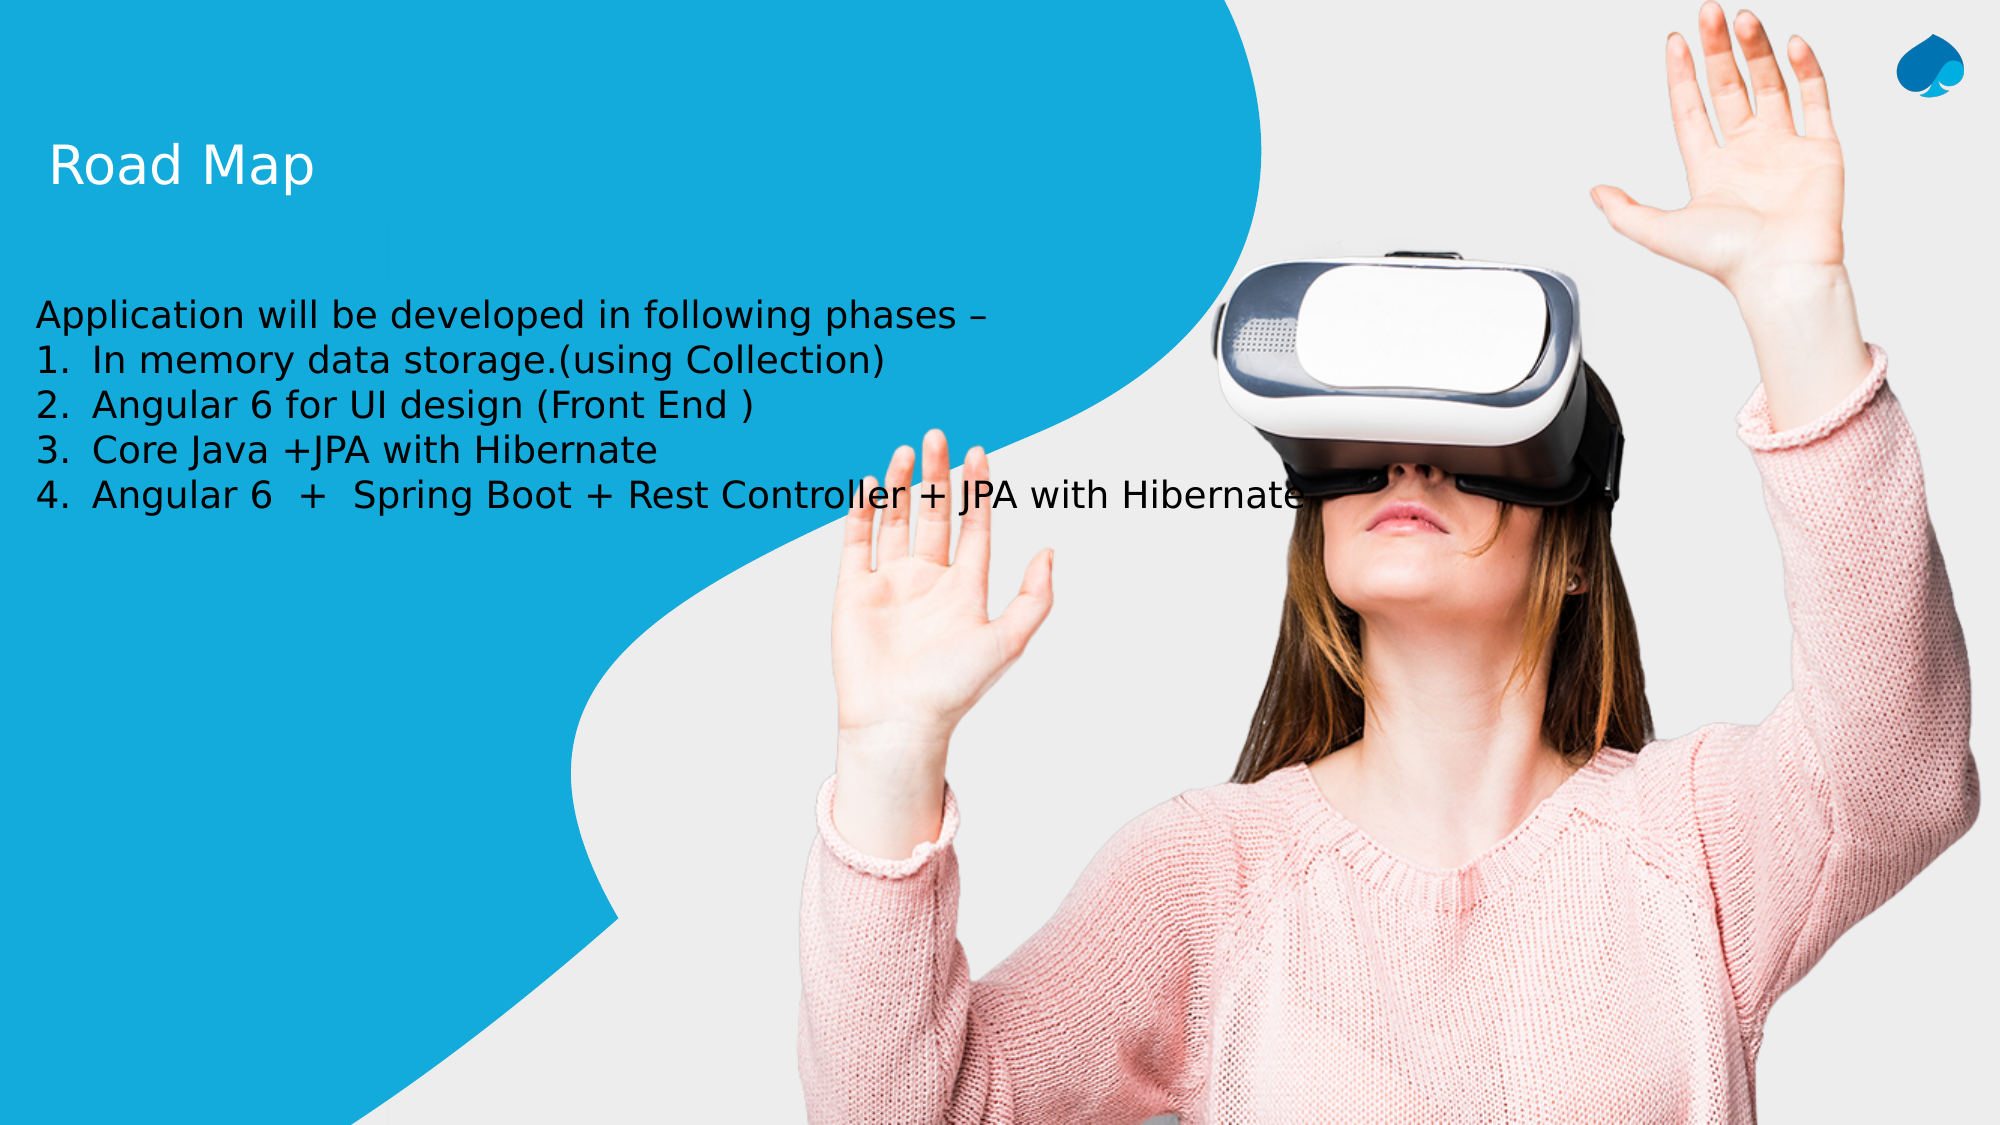

Road Map
Application will be developed in following phases –
In memory data storage.(using Collection)
Angular 6 for UI design (Front End )
Core Java +JPA with Hibernate
Angular 6  +  Spring Boot + Rest Controller + JPA with Hibernate